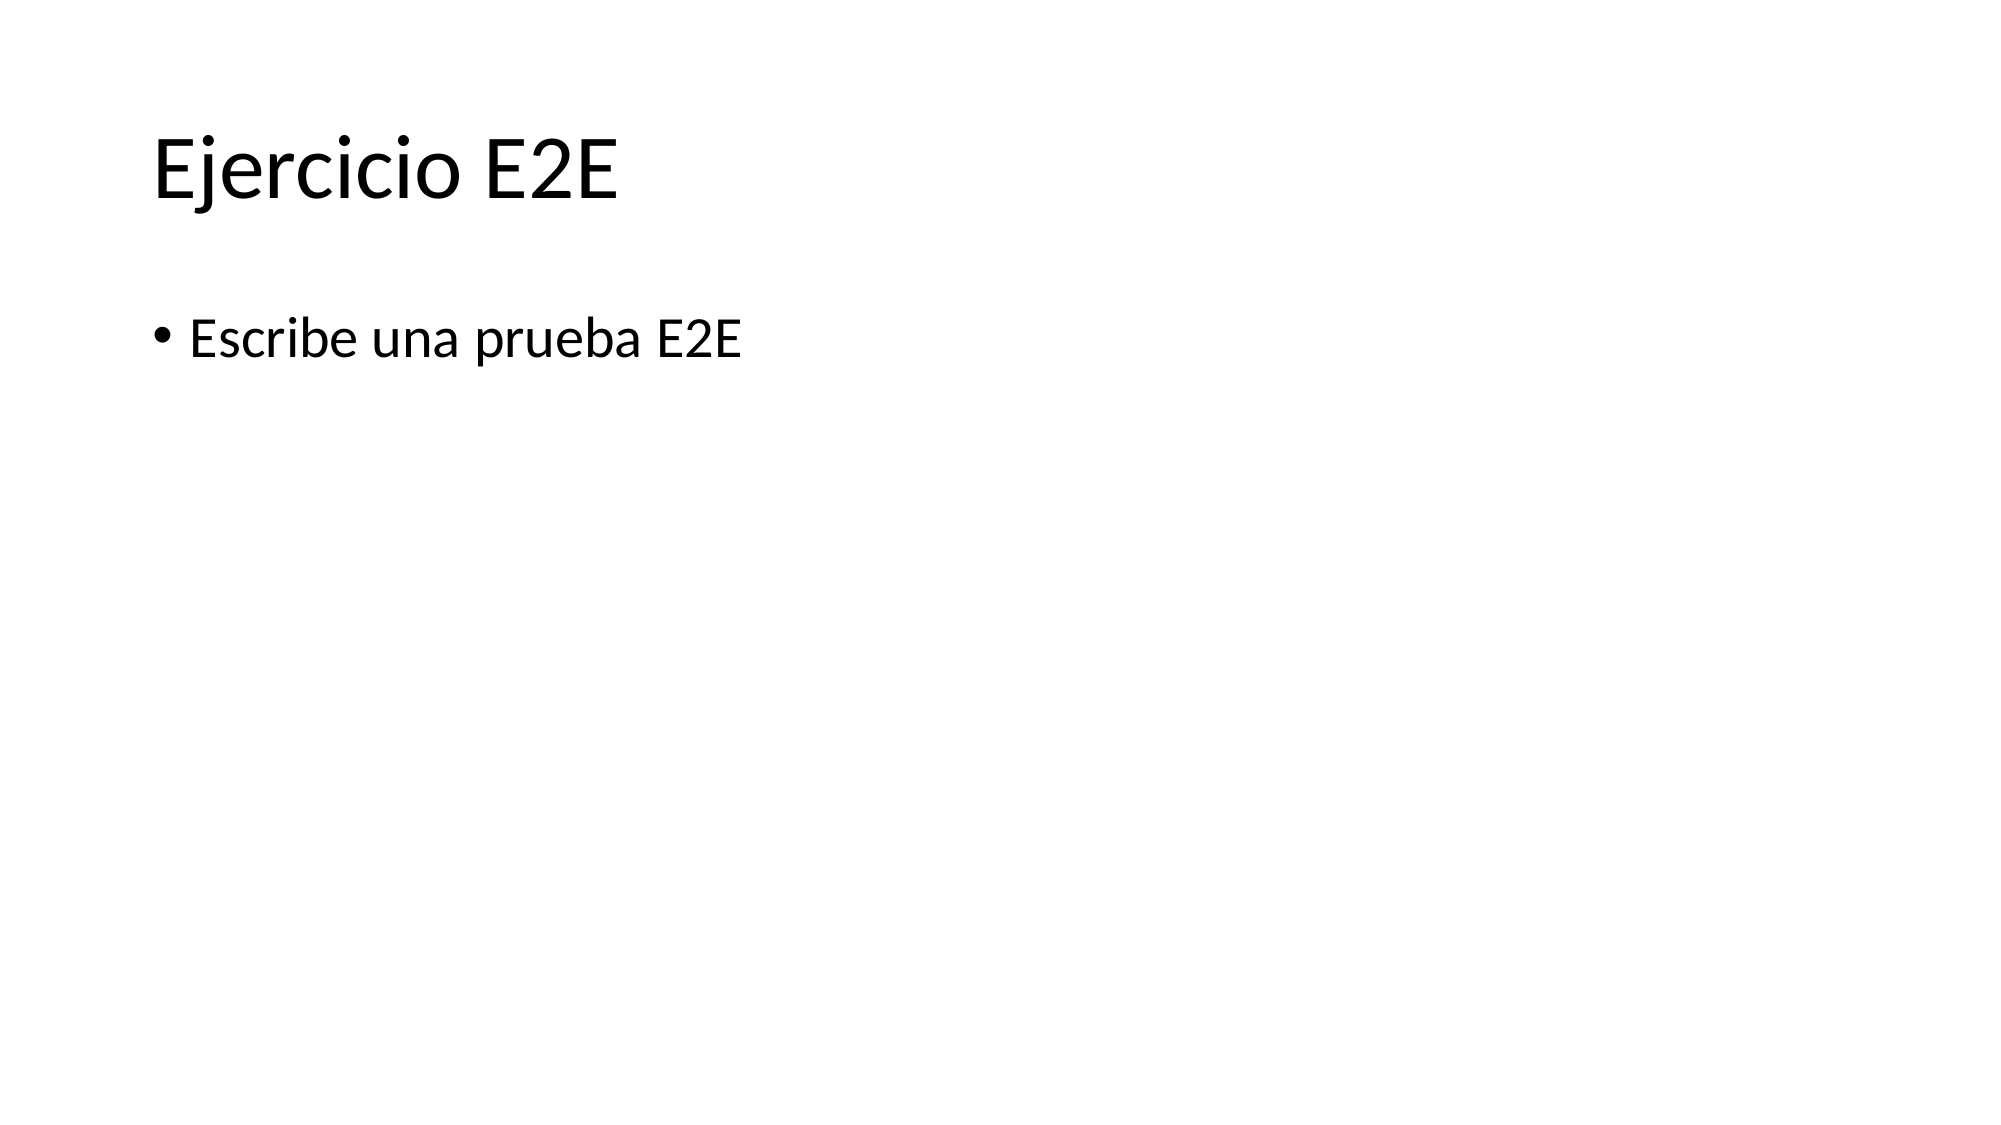

# Ejercicio E2E
Escribe una prueba E2E